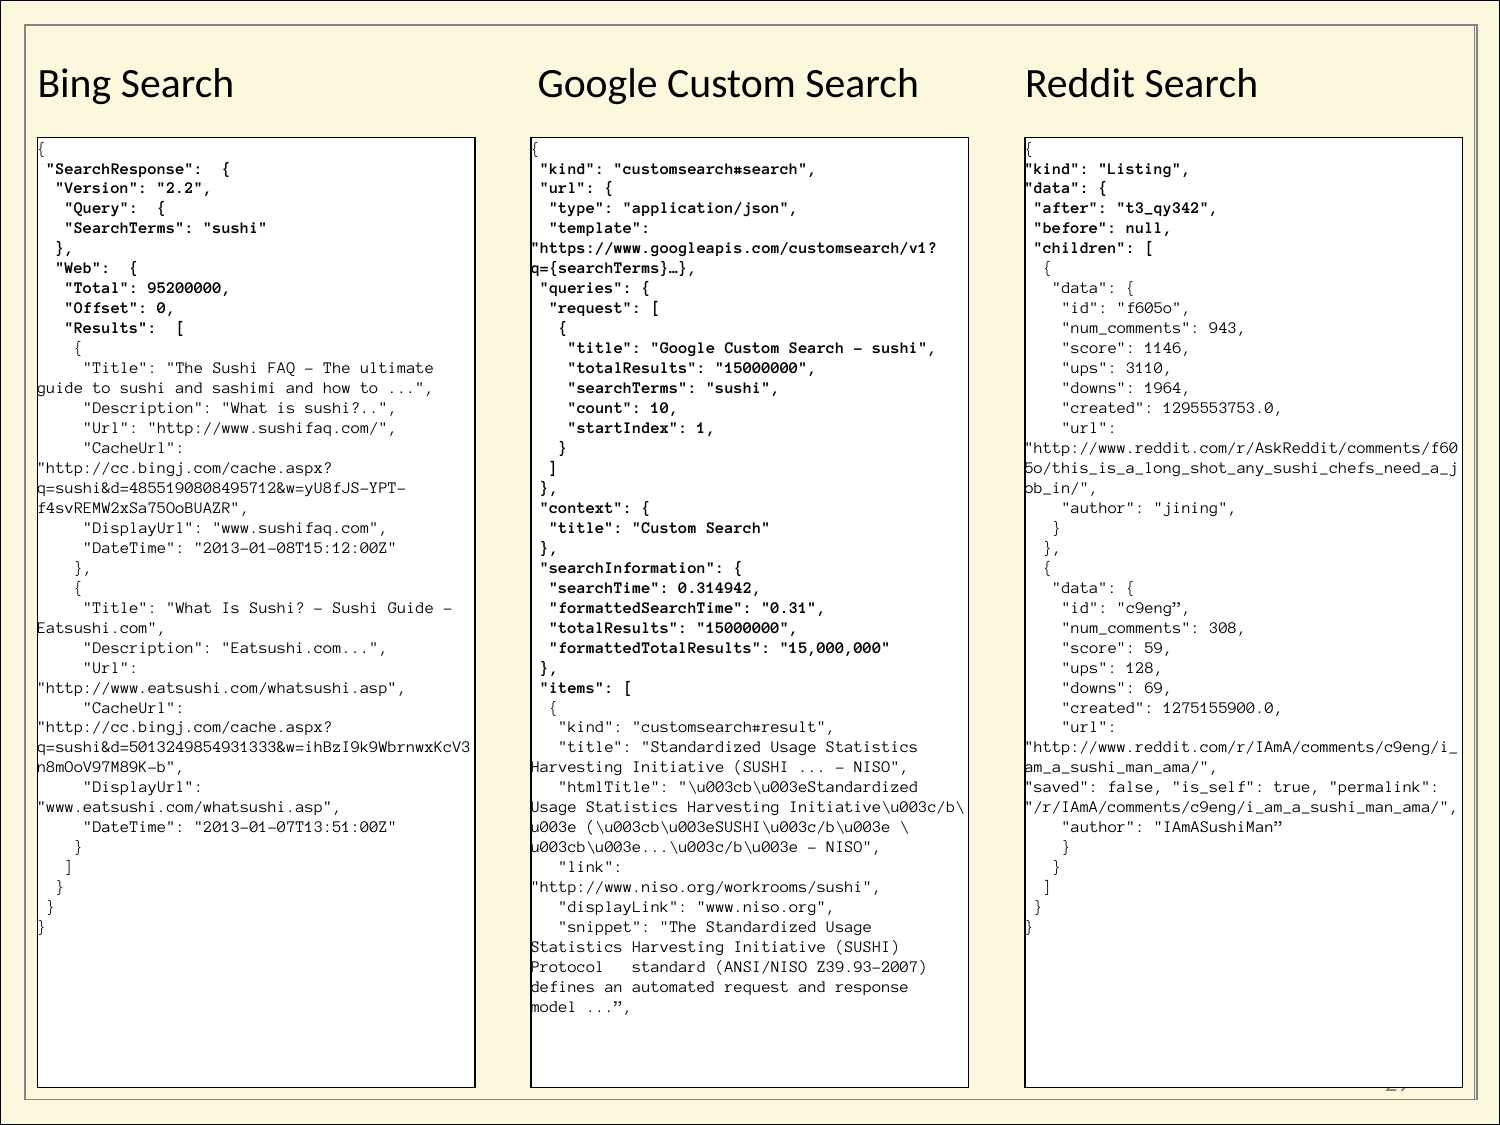

Bing Search
Google Custom Search
Reddit Search
{
 "SearchResponse":  {
  "Version": "2.2",
   "Query":  {
   "SearchTerms": "sushi"
  },
  "Web":  {
   "Total": 95200000,
   "Offset": 0,
   "Results":  [
    {
     "Title": "The Sushi FAQ - The ultimate guide to sushi and sashimi and how to ...",
     "Description": "What is sushi?..",
     "Url": "http://www.sushifaq.com/",
     "CacheUrl": "http://cc.bingj.com/cache.aspx?q=sushi&d=4855190808495712&w=yU8fJS-YPT-f4svREMW2xSa75OoBUAZR",
     "DisplayUrl": "www.sushifaq.com",
     "DateTime": "2013-01-08T15:12:00Z"
    },
    {
     "Title": "What Is Sushi? - Sushi Guide - Eatsushi.com",
     "Description": "Eatsushi.com...",
     "Url": "http://www.eatsushi.com/whatsushi.asp",
     "CacheUrl": "http://cc.bingj.com/cache.aspx?q=sushi&d=5013249854931333&w=ihBzI9k9WbrnwxKcV3n8mOoV97M89K-b",
     "DisplayUrl": "www.eatsushi.com/whatsushi.asp",
     "DateTime": "2013-01-07T13:51:00Z"
    }
   ]
  }
 }
}
{
 "kind": "customsearch#search",
 "url": {
  "type": "application/json",
  "template": "https://www.googleapis.com/customsearch/v1?q={searchTerms}…},
 "queries": {
  "request": [
   {
    "title": "Google Custom Search - sushi",
    "totalResults": "15000000",
    "searchTerms": "sushi",
    "count": 10,
    "startIndex": 1,
   }
  ]
 },
 "context": {
  "title": "Custom Search"
 },
 "searchInformation": {
  "searchTime": 0.314942,
  "formattedSearchTime": "0.31",
  "totalResults": "15000000",
  "formattedTotalResults": "15,000,000"
 },
 "items": [
  {
   "kind": "customsearch#result",
   "title": "Standardized Usage Statistics Harvesting Initiative (SUSHI ... - NISO",
   "htmlTitle": "\u003cb\u003eStandardized Usage Statistics Harvesting Initiative\u003c/b\u003e (\u003cb\u003eSUSHI\u003c/b\u003e \u003cb\u003e...\u003c/b\u003e - NISO",
   "link": "http://www.niso.org/workrooms/sushi",
   "displayLink": "www.niso.org",
   "snippet": "The Standardized Usage Statistics Harvesting Initiative (SUSHI) Protocol   standard (ANSI/NISO Z39.93-2007) defines an automated request and response   model ...”,
{
"kind": "Listing",
"data": {
 "after": "t3_qy342",
 "before": null,
 "children": [
  {
   "data": {
    "id": "f605o",
    "num_comments": 943,
    "score": 1146,
    "ups": 3110,
    "downs": 1964,
    "created": 1295553753.0,
    "url": "http://www.reddit.com/r/AskReddit/comments/f605o/this_is_a_long_shot_any_sushi_chefs_need_a_job_in/",
    "author": "jining",
   }
  },
  {
   "data": {
    "id": "c9eng”,
    "num_comments": 308,
    "score": 59,
    "ups": 128,
    "downs": 69,
    "created": 1275155900.0,
    "url": "http://www.reddit.com/r/IAmA/comments/c9eng/i_am_a_sushi_man_ama/",
"saved": false, "is_self": true, "permalink": "/r/IAmA/comments/c9eng/i_am_a_sushi_man_ama/",
    "author": "IAmASushiMan”
    }
   }
  ]
 }
}

29